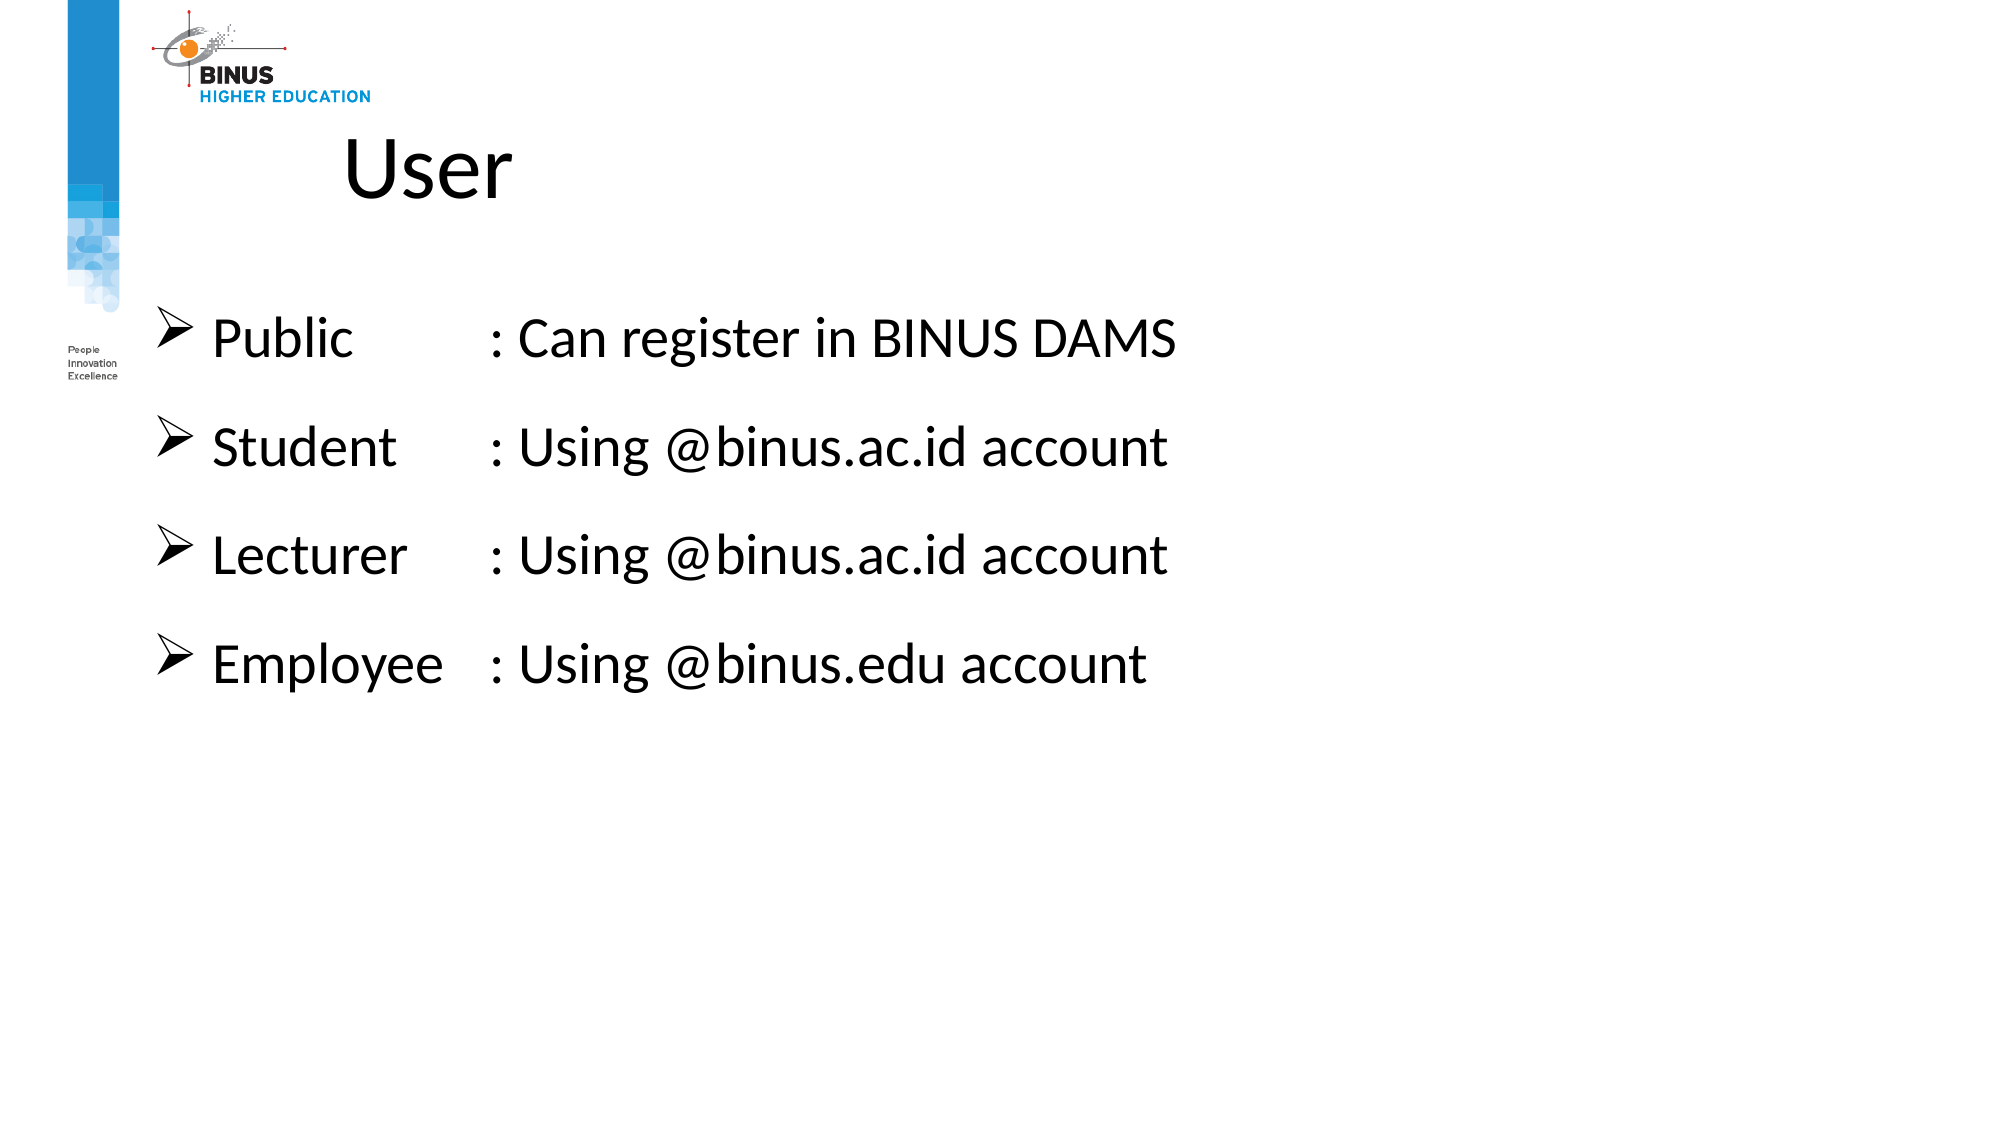

# User
 Public	: Can register in BINUS DAMS
 Student	: Using @binus.ac.id account
 Lecturer	: Using @binus.ac.id account
 Employee	: Using @binus.edu account